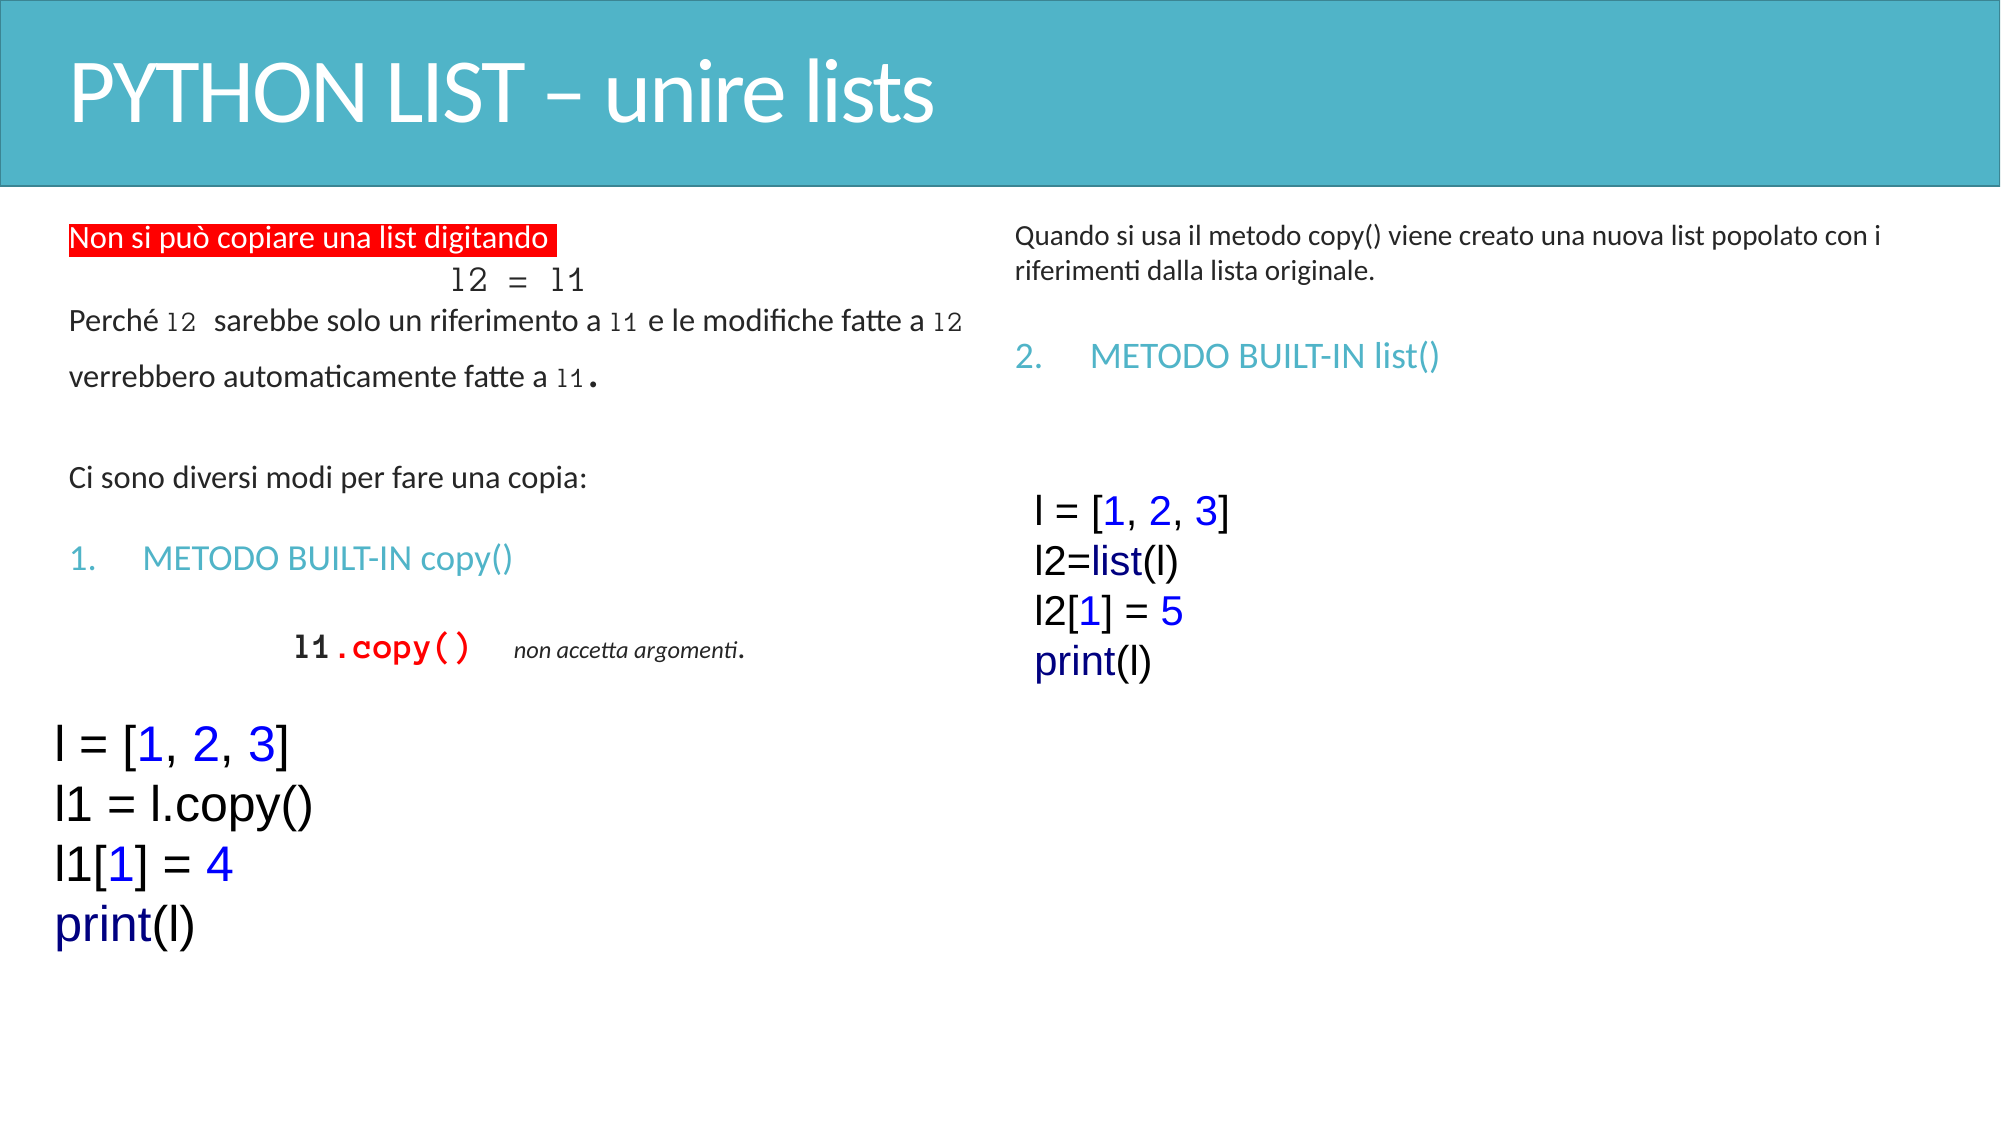

# PYTHON LIST – unire lists
Non si può copiare una list digitando
l2 = l1
Perché l2 sarebbe solo un riferimento a l1 e le modifiche fatte a l2 verrebbero automaticamente fatte a l1.

Ci sono diversi modi per fare una copia:

METODO BUILT-IN copy()
l1.copy()  non accetta argomenti.

Quando si usa il metodo copy() viene creato una nuova list popolato con i riferimenti dalla lista originale.

METODO BUILT-IN list()
l = [1, 2, 3]
l2=list(l)
l2[1] = 5
print(l)
l = [1, 2, 3]
l1 = l.copy()
l1[1] = 4
print(l)